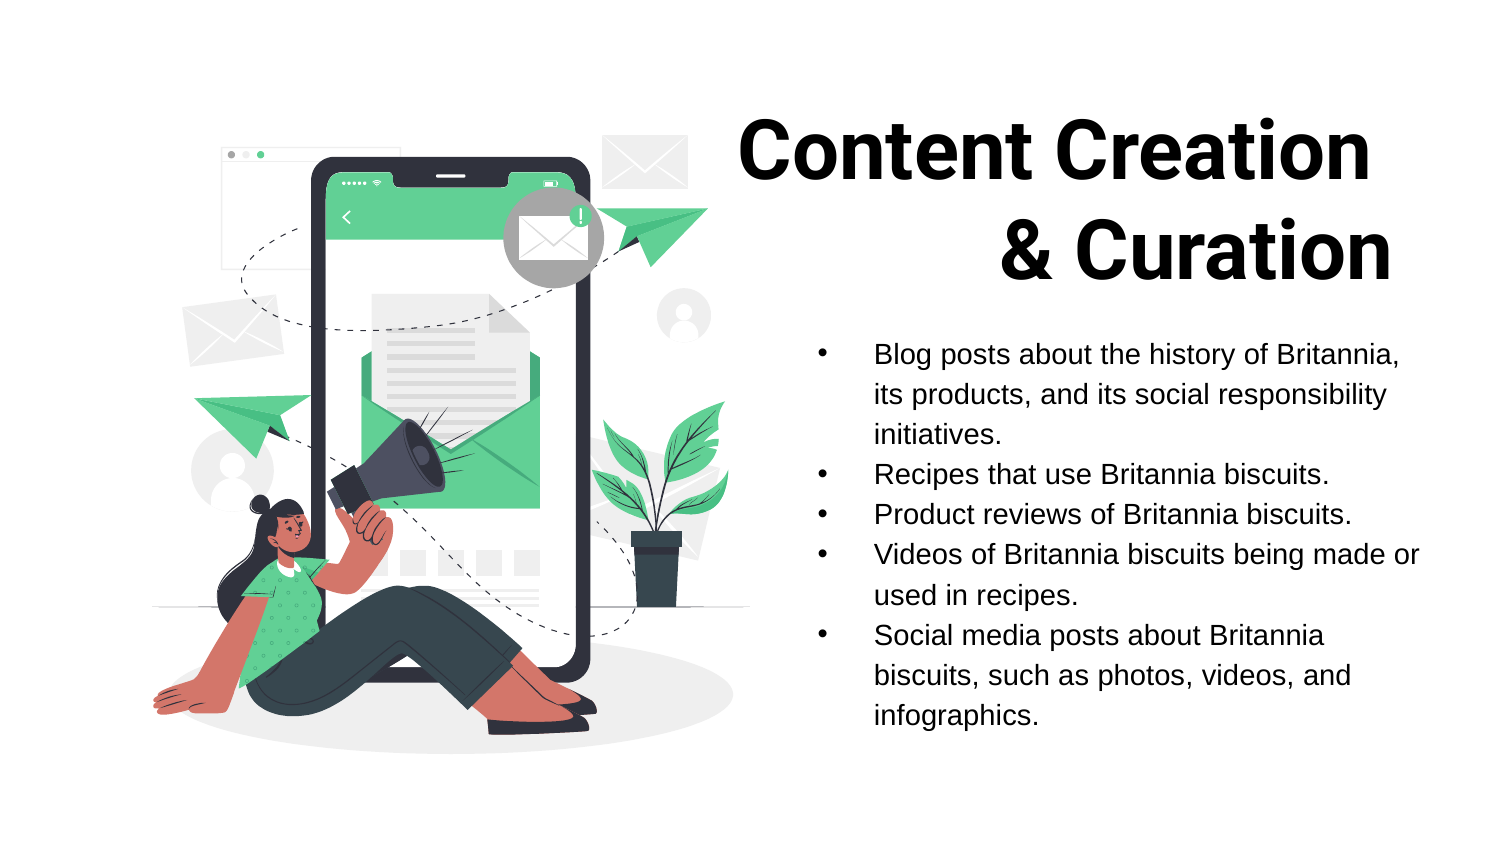

# Content Creation & Curation

Blog posts about the history of Britannia, its products, and its social responsibility initiatives.
Recipes that use Britannia biscuits.
Product reviews of Britannia biscuits.
Videos of Britannia biscuits being made or used in recipes.
Social media posts about Britannia biscuits, such as photos, videos, and infographics.